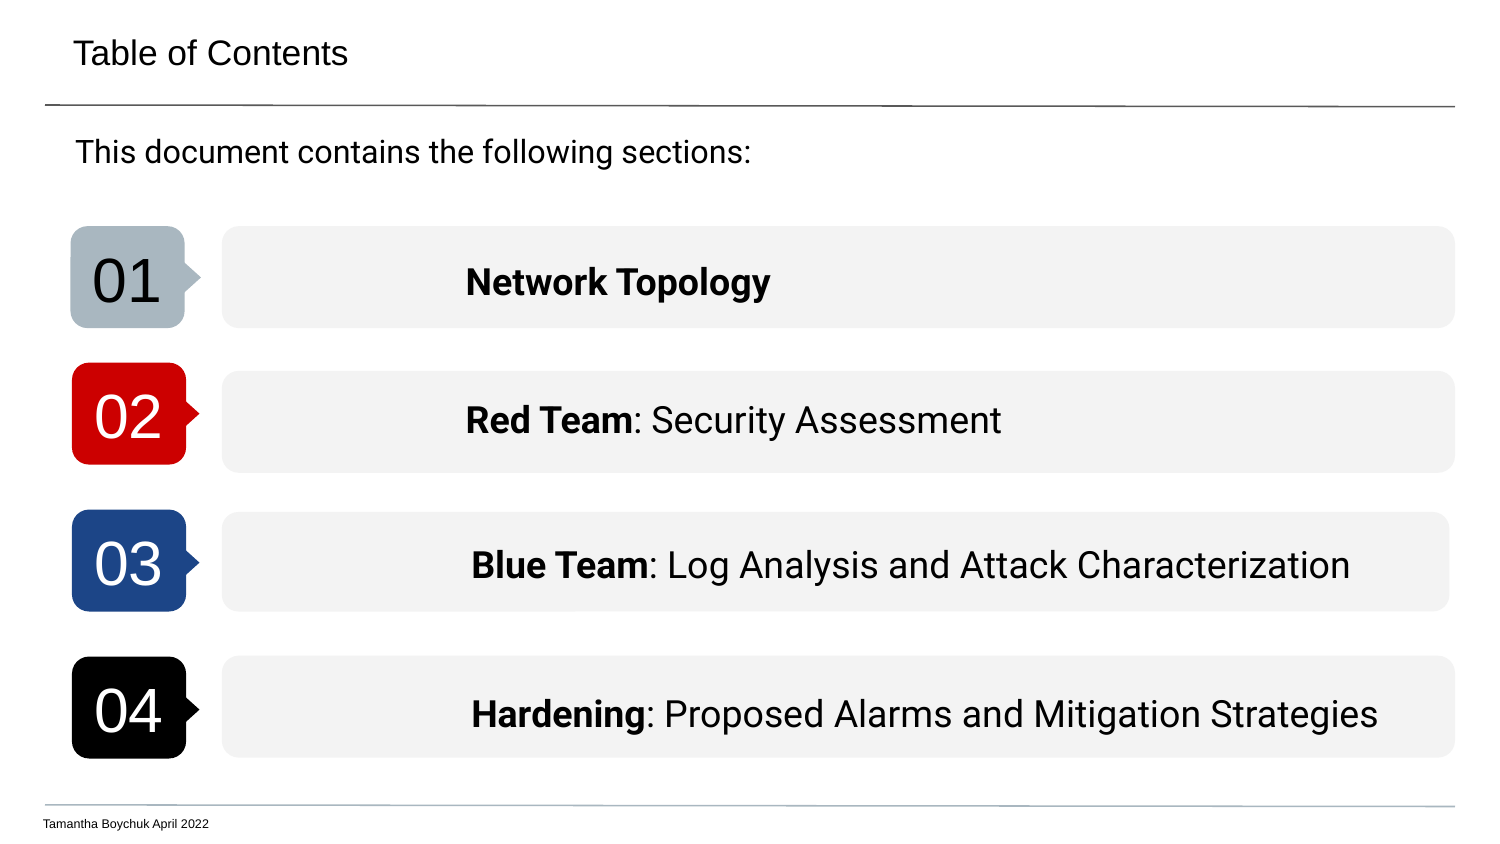

# Table of Contents

This document contains the following sections:

01

Network Topology
02

Red Team: Security Assessment

03

Blue Team: Log Analysis and Attack Characterization

04

Hardening: Proposed Alarms and Mitigation Strategies
Hardening: Proposed Alarms and Mitigation Strategies
Tamantha Boychuk April 2022